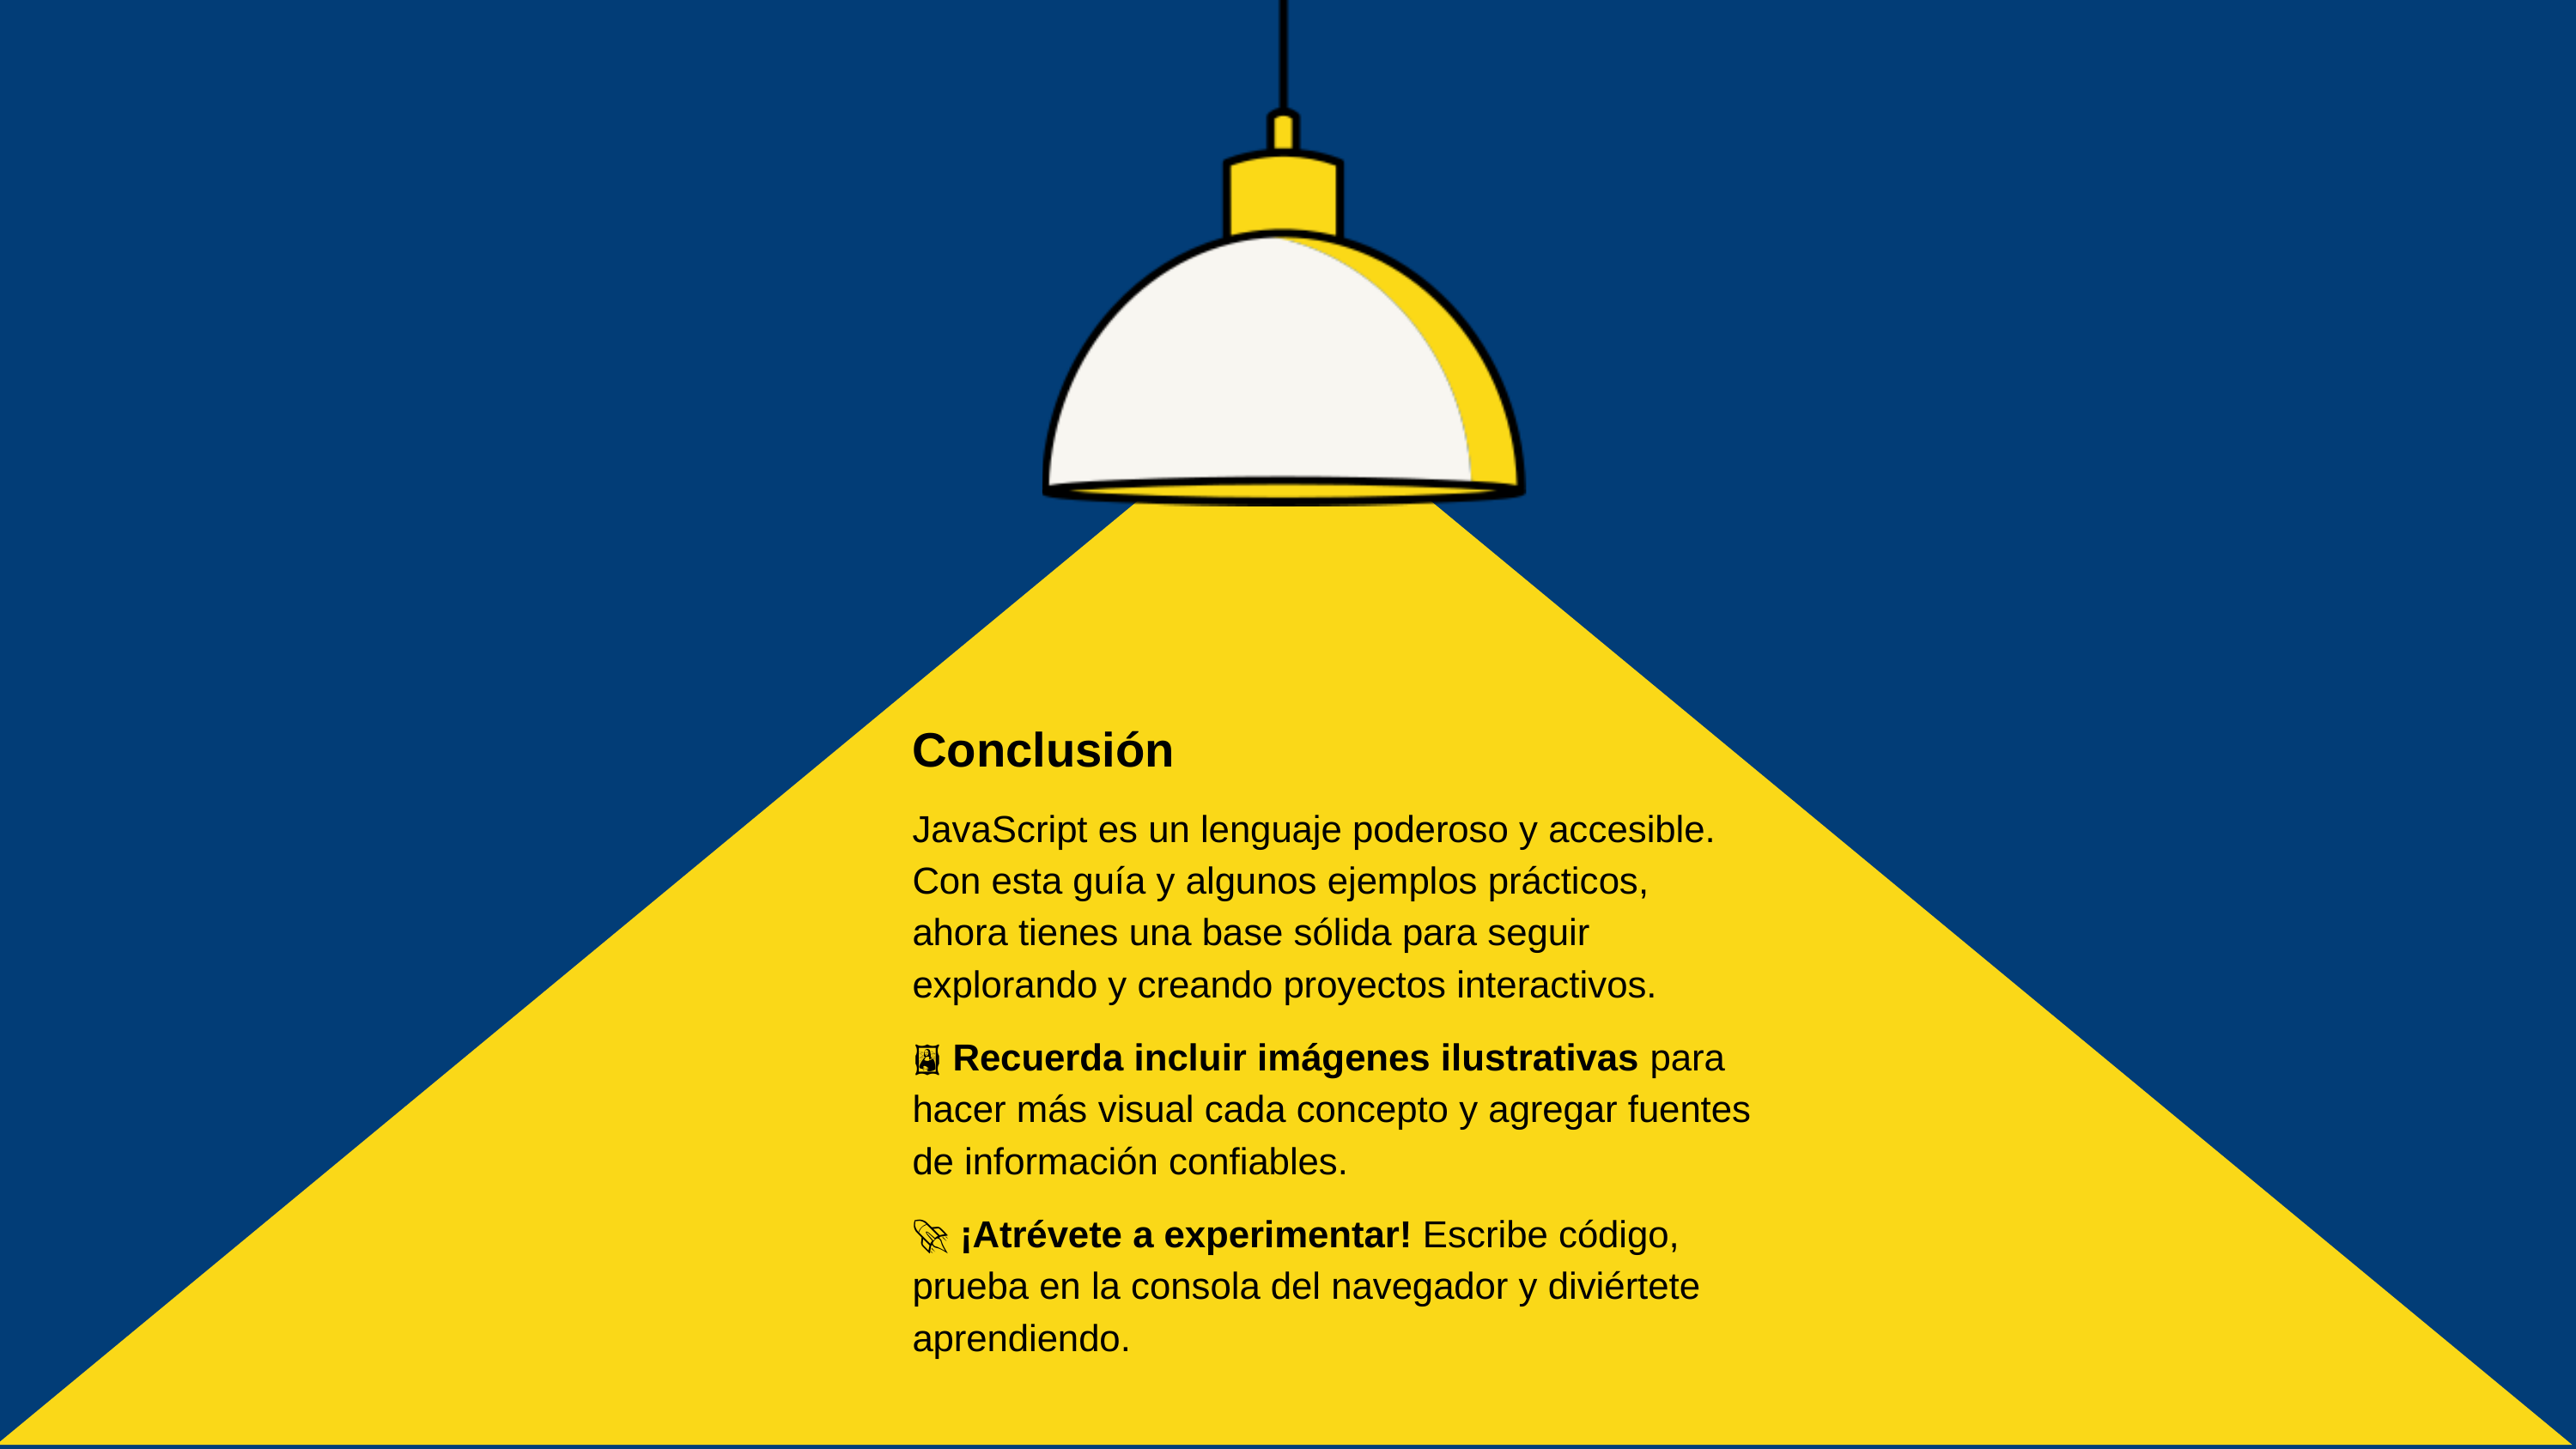

Conclusión
JavaScript es un lenguaje poderoso y accesible. Con esta guía y algunos ejemplos prácticos, ahora tienes una base sólida para seguir explorando y creando proyectos interactivos.
🖼 Recuerda incluir imágenes ilustrativas para hacer más visual cada concepto y agregar fuentes de información confiables.
🚀 ¡Atrévete a experimentar! Escribe código, prueba en la consola del navegador y diviértete aprendiendo.